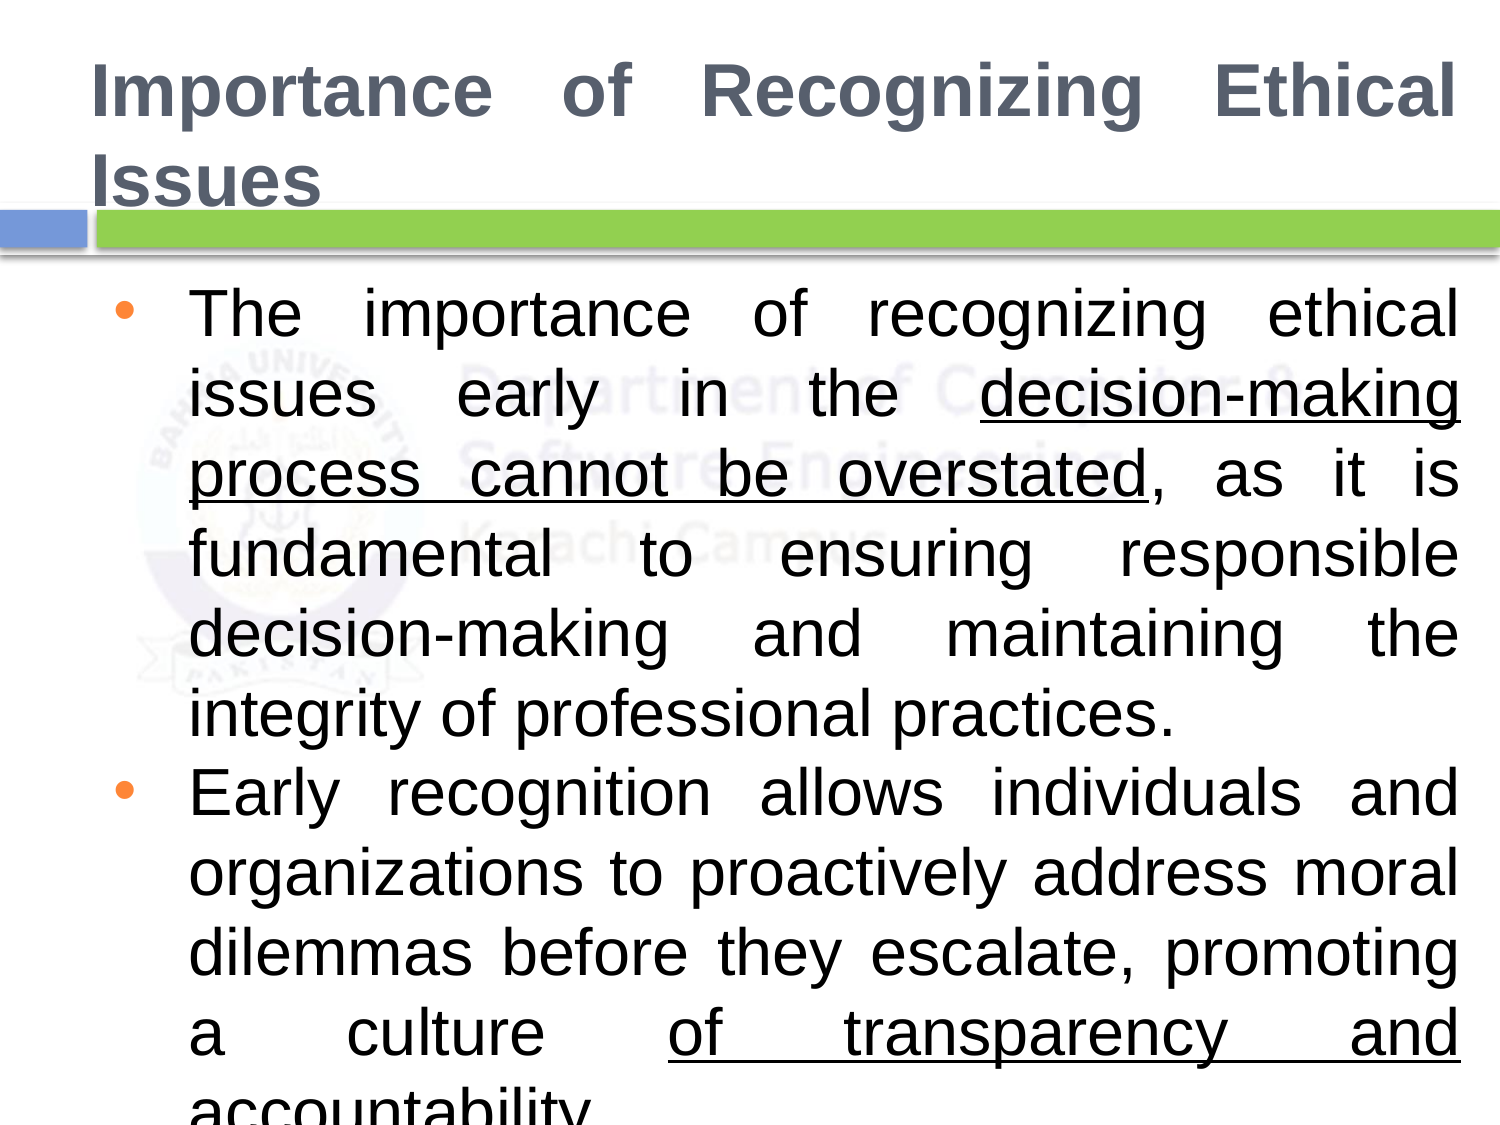

# Importance of Recognizing Ethical Issues
The importance of recognizing ethical issues early in the decision-making process cannot be overstated, as it is fundamental to ensuring responsible decision-making and maintaining the integrity of professional practices.
Early recognition allows individuals and organizations to proactively address moral dilemmas before they escalate, promoting a culture of transparency and accountability.